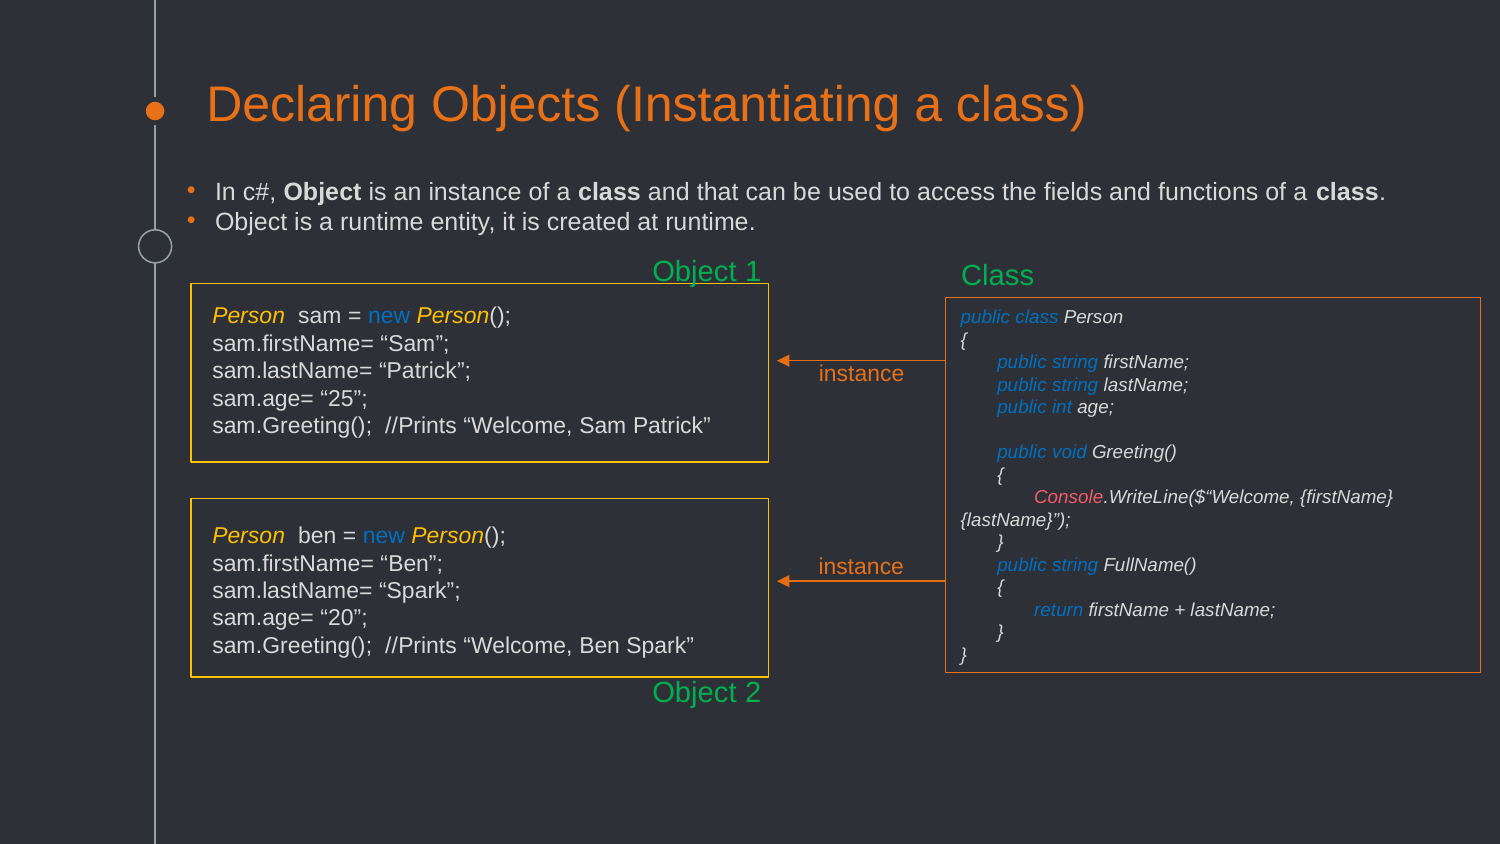

# Declaring Objects (Instantiating a class)
In c#, Object is an instance of a class and that can be used to access the fields and functions of a class.
Object is a runtime entity, it is created at runtime.

Object 1
Class

Person  sam = new Person();
sam.firstName= “Sam”;
sam.lastName= “Patrick”;
sam.age= “25”;
sam.Greeting();  //Prints “Welcome, Sam Patrick”

Person  ben = new Person();
sam.firstName= “Ben”;
sam.lastName= “Spark”;
sam.age= “20”;
sam.Greeting();  //Prints “Welcome, Ben Spark”

public class Person
{
       public string firstName;
       public string lastName;
       public int age;

       public void Greeting()
       {
              Console.WriteLine($“Welcome, {firstName} {lastName}”);
       }
       public string FullName()
       {
              return firstName + lastName;
       }
}
instance

instance
Object 2